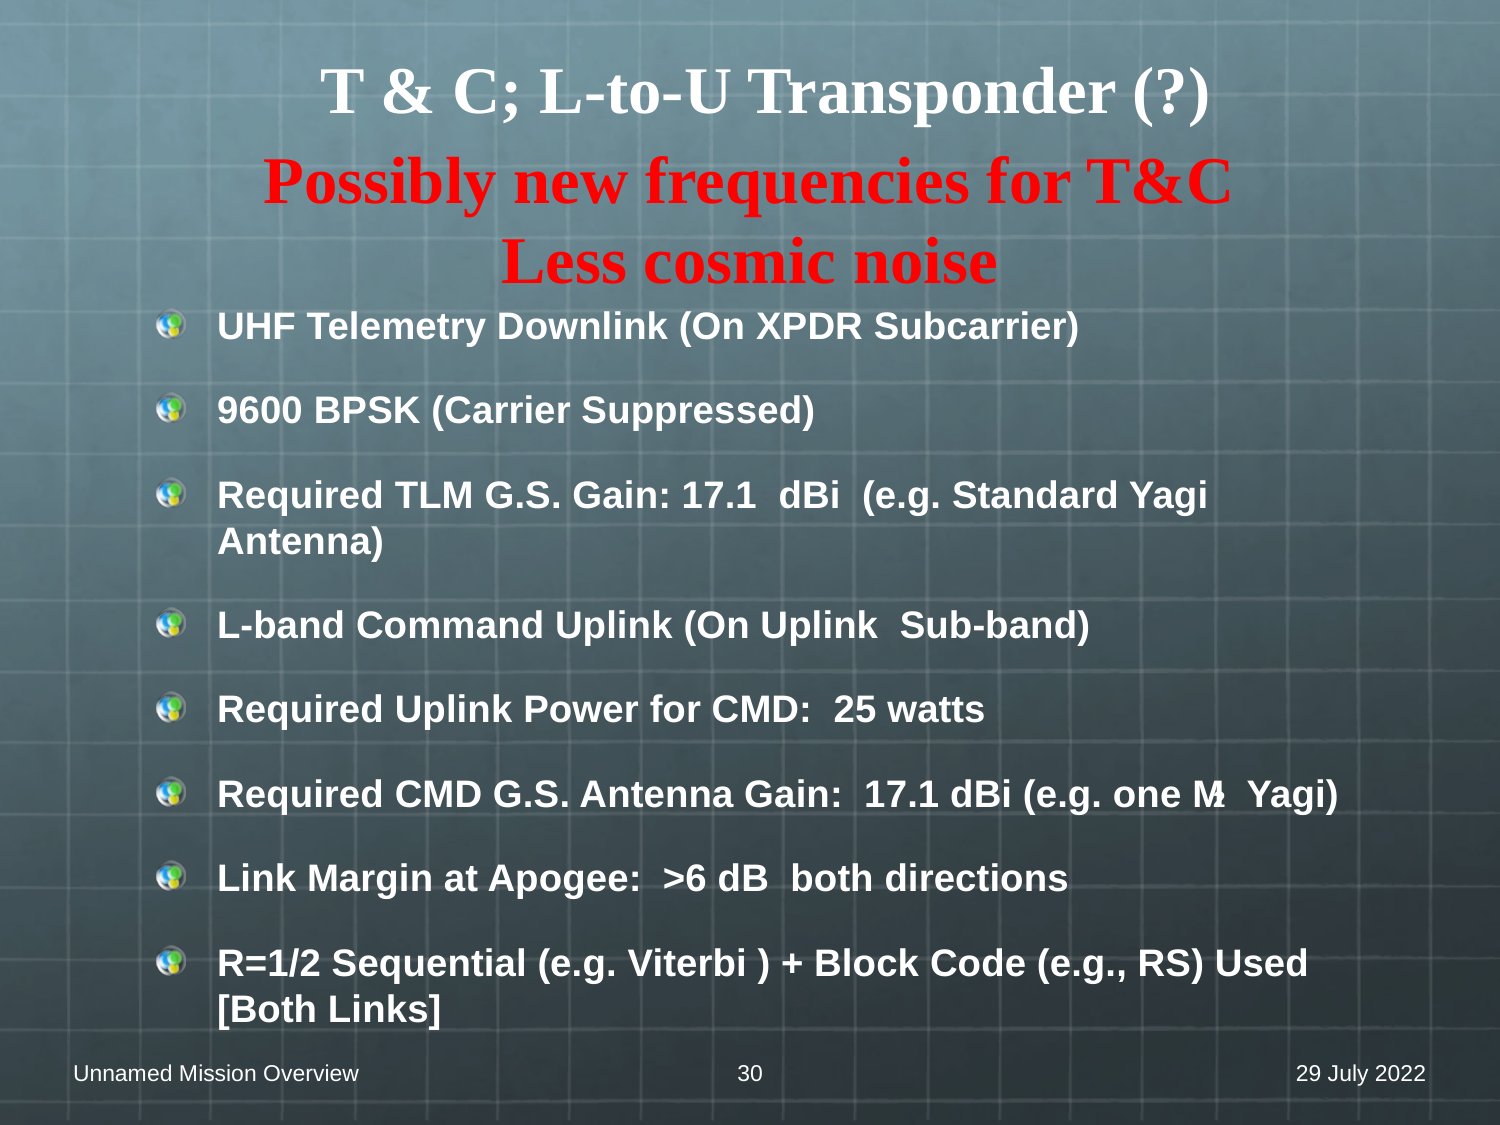

UHF Telemetry Downlink (On XPDR Subcarrier)
9600 BPSK (Carrier Suppressed)
Required TLM G.S. Gain: 17.1  dBi  (e.g. Standard Yagi Antenna)
L-band Command Uplink (On Uplink  Sub-band)
Required Uplink Power for CMD:  25 watts
Required CMD G.S. Antenna Gain:  17.1 dBi (e.g. one M2 Yagi)
Link Margin at Apogee:  >6 dB  both directions
R=1/2 Sequential (e.g. Viterbi ) + Block Code (e.g., RS) Used [Both Links]
# T & C; L-to-U Transponder (?) Possibly new frequencies for T&C Less cosmic noise
Unnamed Mission Overview
30
29 July 2022